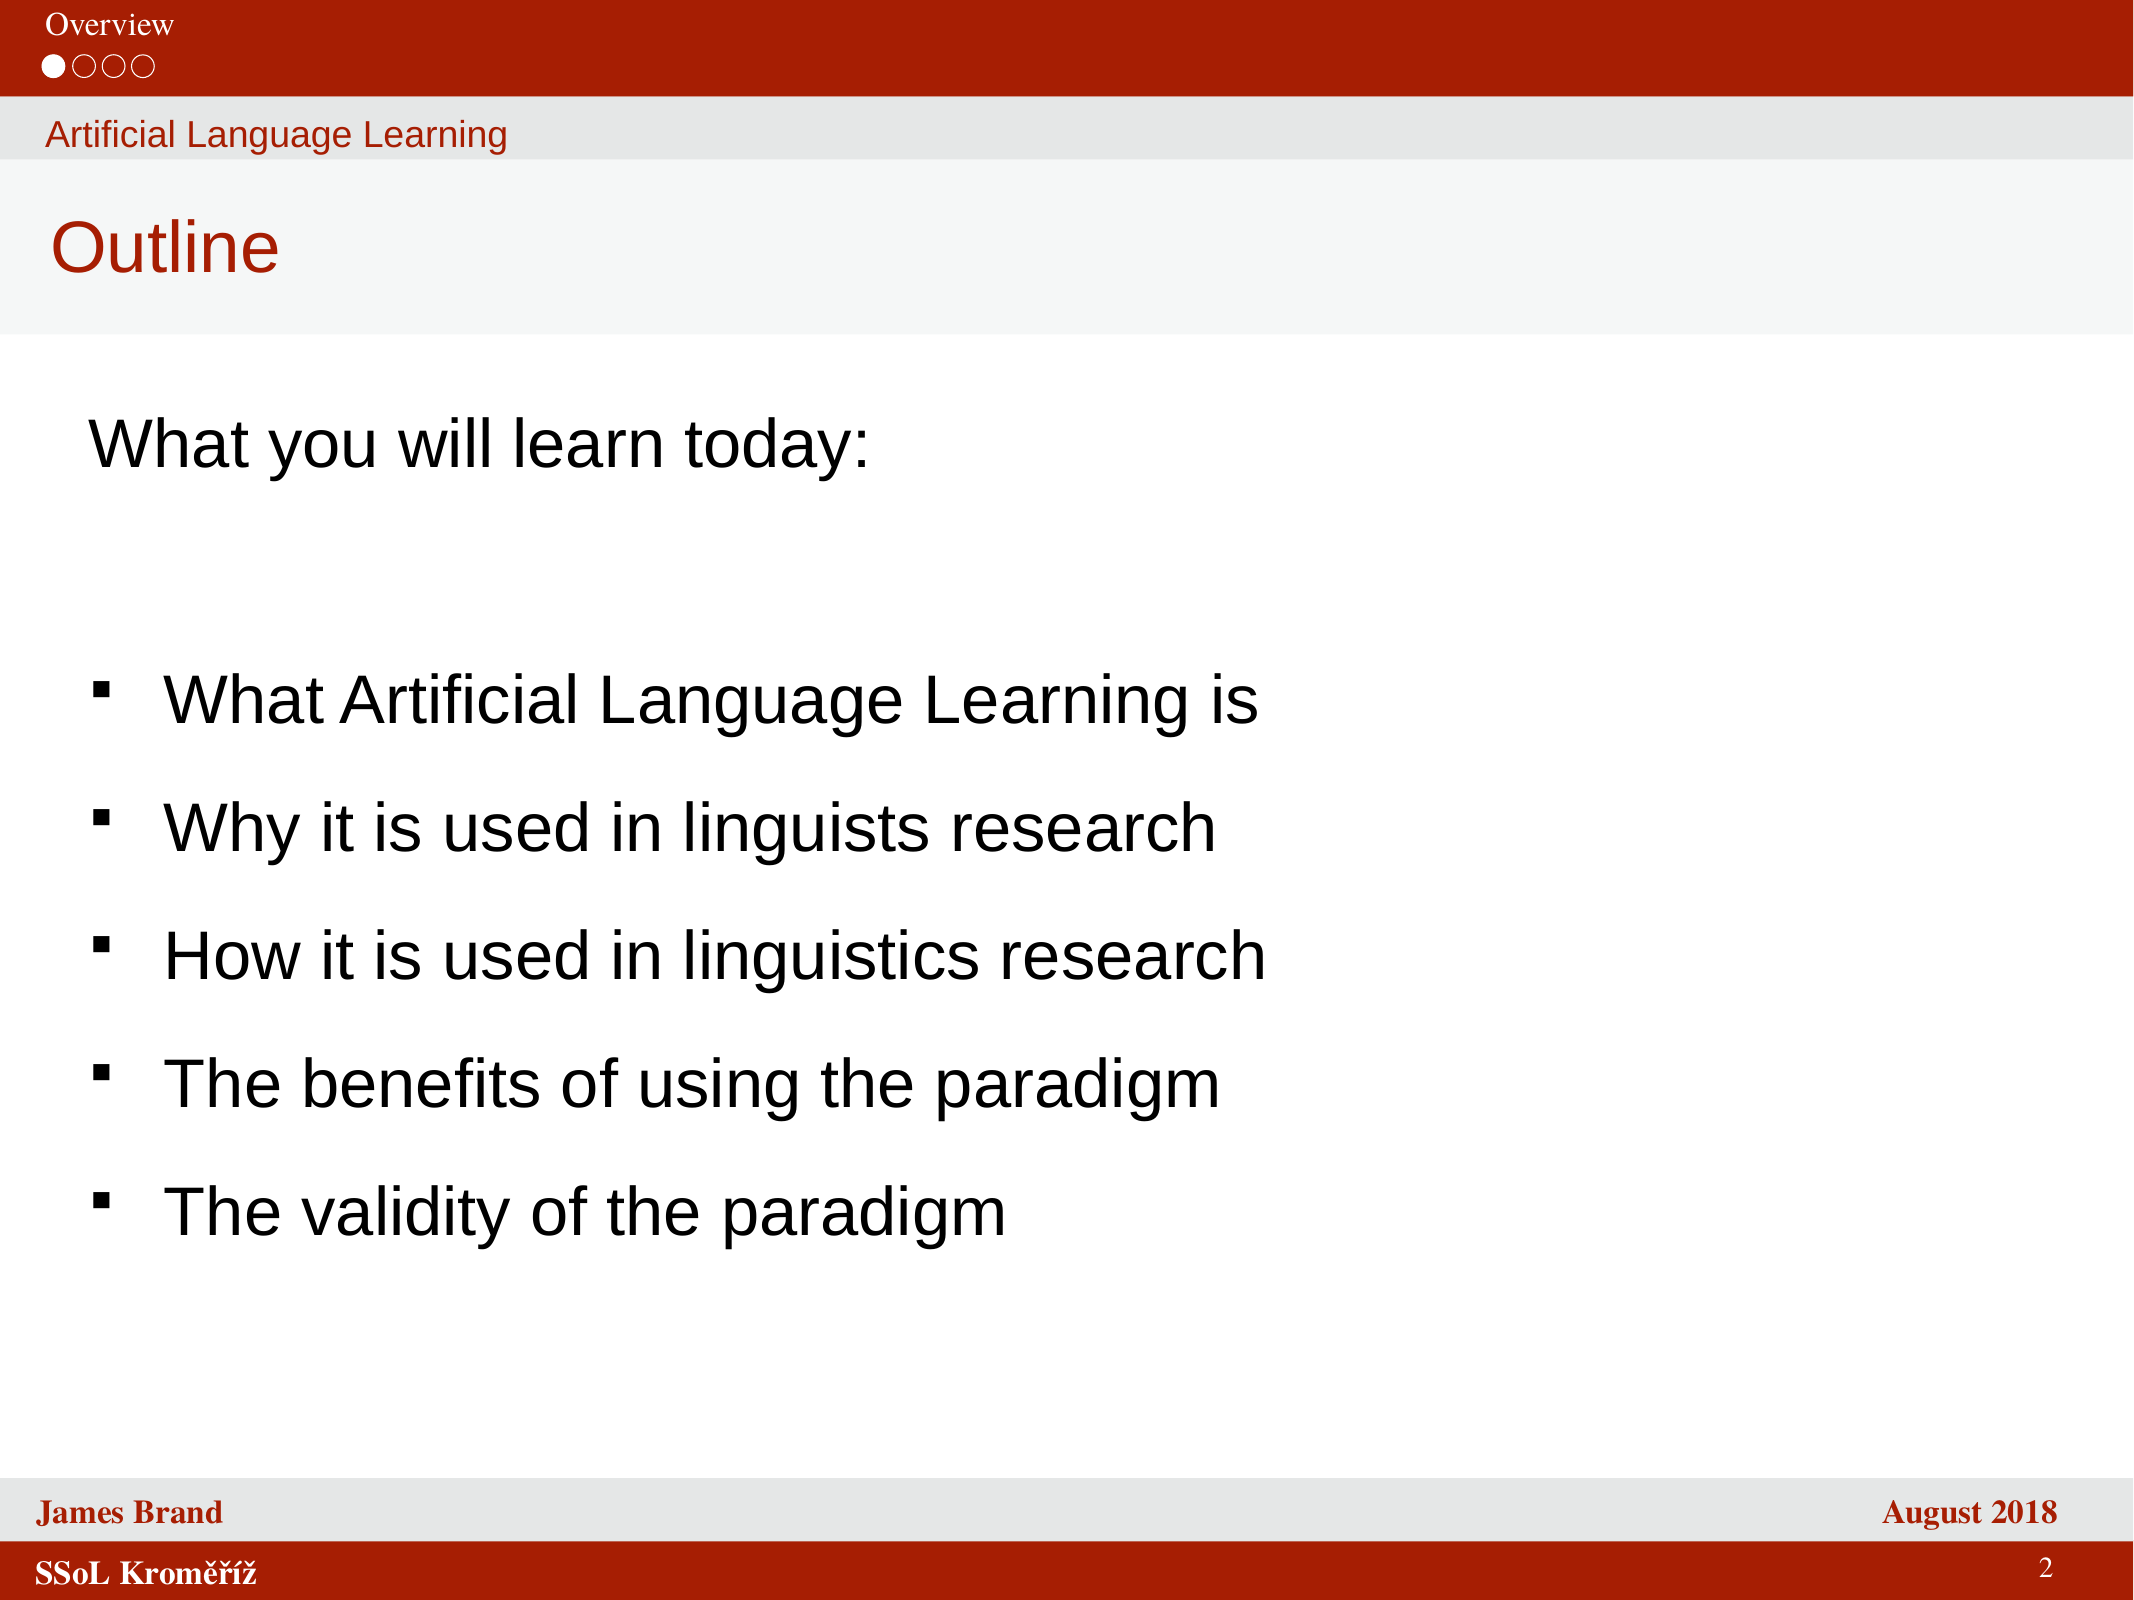

Overview

Artificial Language Learning
Outline
What you will learn today:

What Artificial Language Learning is
Why it is used in linguists research
How it is used in linguistics research
The benefits of using the paradigm
The validity of the paradigm
2